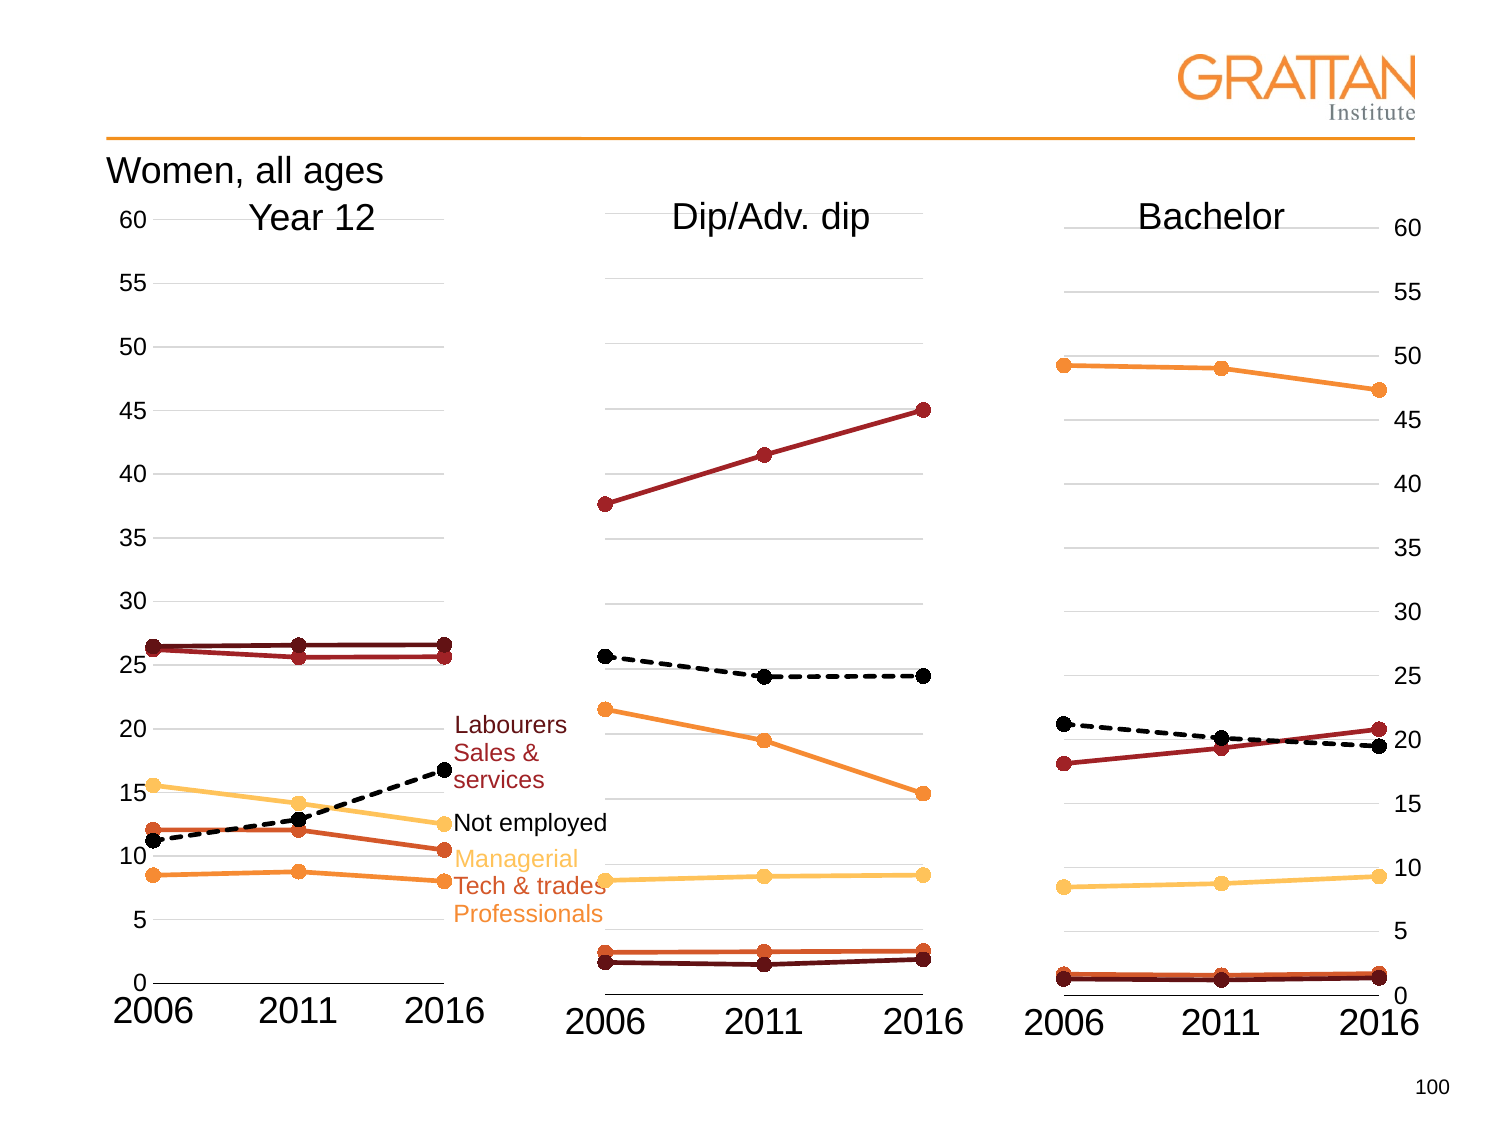

#
Women, all ages
Dip/Adv. dip
Bachelor
Year 12

### Chart

| Category | Managers | Professionals | Tech and trades | Service, admin and sales | Labourer | Not employed |
|---|---|---|---|---|---|---|
| 2006 | 15.554190838838668 | 8.490015883157957 | 12.058027230122095 | 26.22639961889674 | 26.46906692572452 | 11.202299503260024 |
| 2011 | 14.136981581035112 | 8.766364936629328 | 12.047788972294065 | 25.613077047861623 | 26.563216967622566 | 12.872570494557305 |
| 2016 | 12.508303523619935 | 8.016971942593793 | 10.471015330154442 | 25.653122639524906 | 26.594199491195287 | 16.75638707291164 |

### Chart

| Category | Managers | Professionals | Tech and trades | Service, admin and sales | Labourer | Not employed |
|---|---|---|---|---|---|---|
| 2006 | 8.75755584358953 | 21.906534513075698 | 3.2313379691021824 | 37.67328042496117 | 2.4633455204908197 | 25.967945728780595 |
| 2011 | 9.070559202987454 | 19.504843441925402 | 3.28251040905364 | 41.44631778688902 | 2.2949504813694075 | 24.400818677775067 |
| 2016 | 9.17141805203218 | 15.431049904974603 | 3.3341369710212 | 44.90183664716619 | 2.6997933076577114 | 24.461765117148115 |

### Chart

| Category | Managers | Professionals | Tech and trades | Service, admin and sales | Labourer | Not employed |
|---|---|---|---|---|---|---|
| 2006 | 8.469735165759314 | 49.24890265661462 | 1.6595603489317101 | 18.119915667680257 | 1.2883901885946696 | 21.213495972419416 |
| 2011 | 8.746266953386622 | 49.024103461736026 | 1.5771089484041303 | 19.330899094354887 | 1.20650179915347 | 20.115119742964875 |
| 2016 | 9.301906246042867 | 47.32794381903803 | 1.7098015270901132 | 20.807930468171936 | 1.373786664327885 | 19.47863127532916 |
Labourers
Sales &
services
Not employed
Managerial
Tech & trades
Professionals